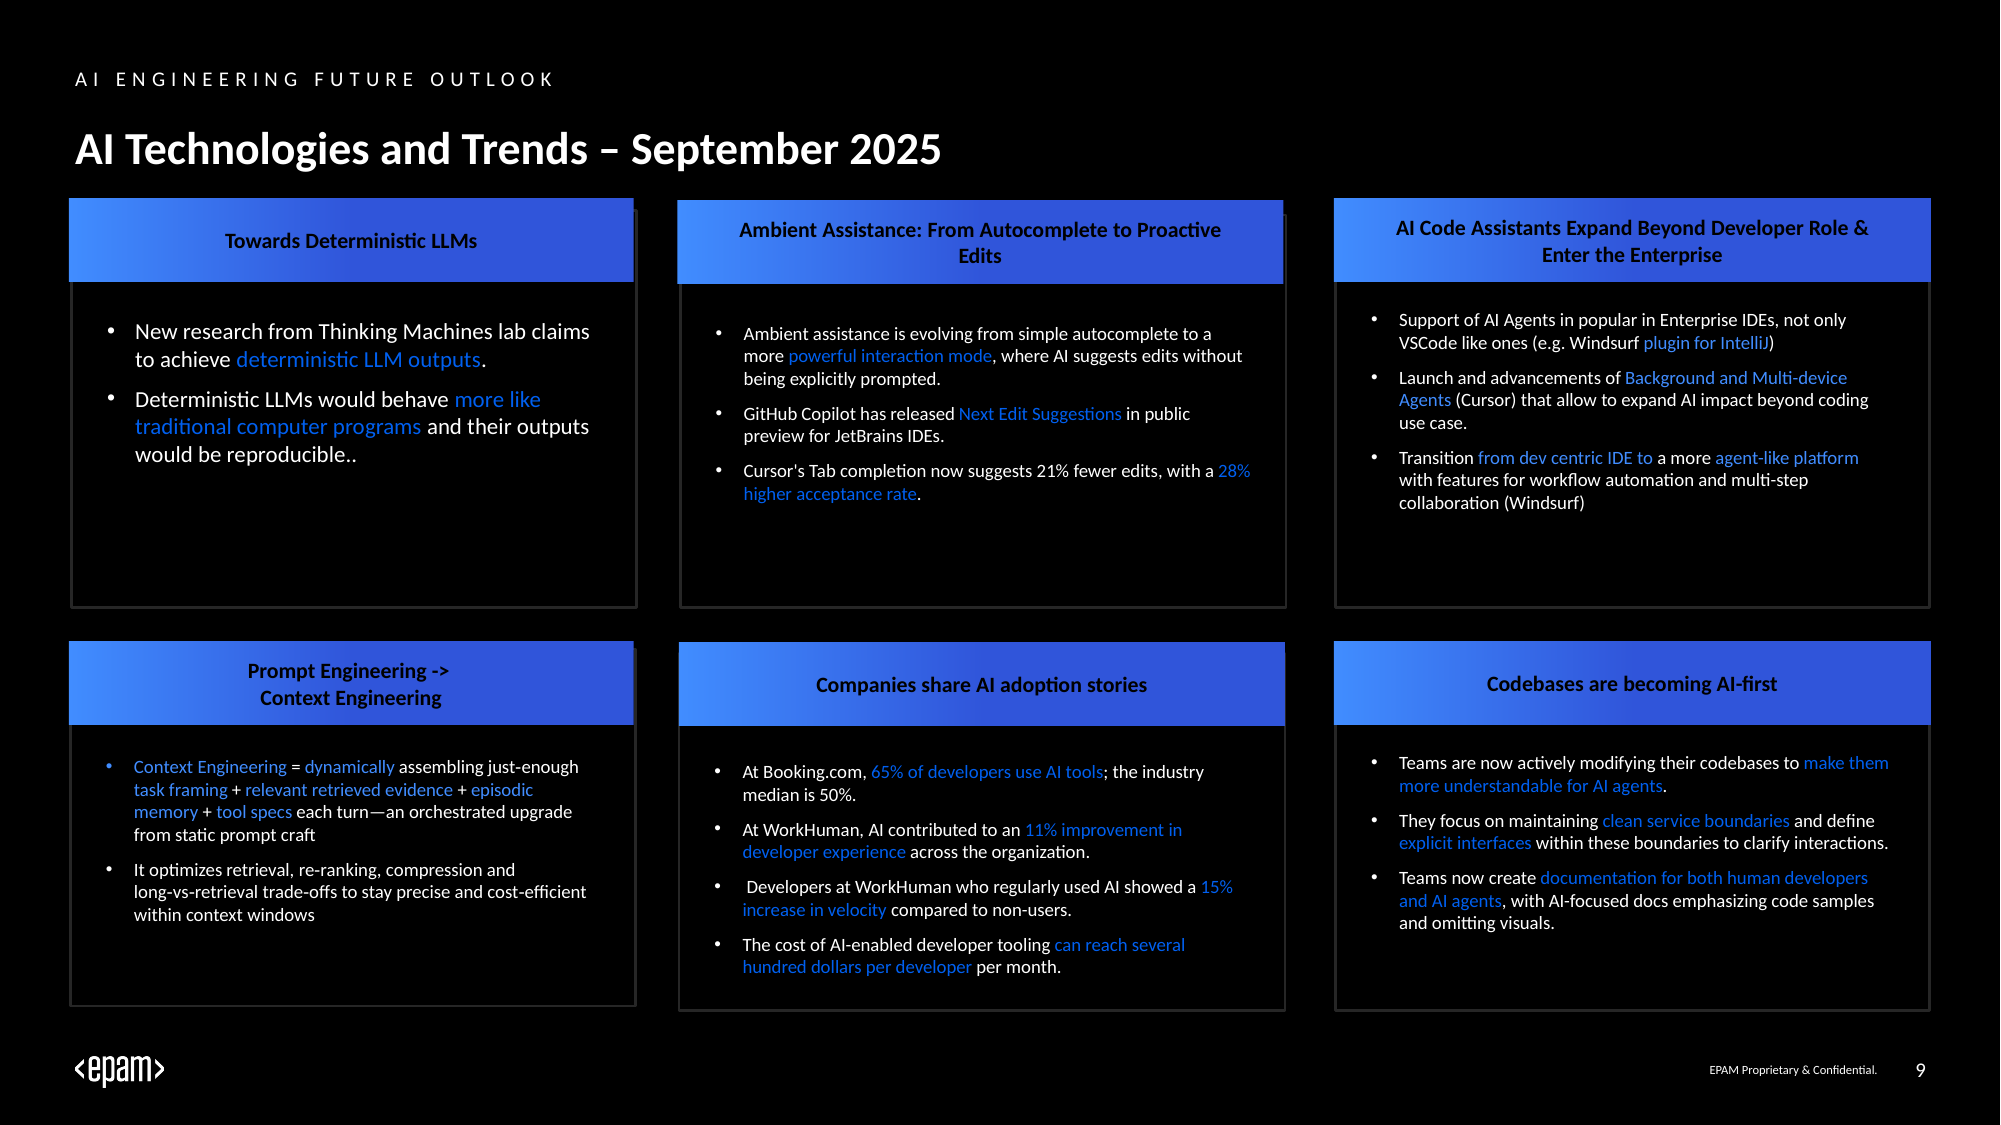

AI ENGINEERING Future Outlook
# AI Technologies and Trends – September 2025
Towards Deterministic LLMs
AI Code Assistants Expand Beyond Developer Role & Enter the Enterprise
Ambient Assistance: From Autocomplete to Proactive Edits
Support of AI Agents in popular in Enterprise IDEs, not only VSCode like ones (e.g. Windsurf plugin for IntelliJ)
Launch and advancements of Background and Multi-device Agents (Cursor) that allow to expand AI impact beyond coding use case.
Transition from dev centric IDE to a more agent-like platform with features for workflow automation and multi-step collaboration (Windsurf)
New research from Thinking Machines lab claims to achieve deterministic LLM outputs.
Deterministic LLMs would behave more like traditional computer programs and their outputs would be reproducible..

Ambient assistance is evolving from simple autocomplete to a more powerful interaction mode, where AI suggests edits without being explicitly prompted.
GitHub Copilot has released Next Edit Suggestions in public preview for JetBrains IDEs.
Cursor's Tab completion now suggests 21% fewer edits, with a 28% higher acceptance rate.
Prompt Engineering ->
Context Engineering
Codebases are becoming AI-first
Companies share AI adoption stories
Teams are now actively modifying their codebases to make them more understandable for AI agents.
They focus on maintaining clean service boundaries and define explicit interfaces within these boundaries to clarify interactions.
Teams now create documentation for both human developers and AI agents, with AI-focused docs emphasizing code samples and omitting visuals.
Context Engineering = dynamically assembling just‑enough task framing + relevant retrieved evidence + episodic memory + tool specs each turn—an orchestrated upgrade from static prompt craft
It optimizes retrieval, re‑ranking, compression and long‑vs‑retrieval trade‑offs to stay precise and cost‑efficient within context windows

At Booking.com, 65% of developers use AI tools; the industry median is 50%.
At WorkHuman, AI contributed to an 11% improvement in developer experience across the organization.
 Developers at WorkHuman who regularly used AI showed a 15% increase in velocity compared to non-users.
The cost of AI-enabled developer tooling can reach several hundred dollars per developer per month.